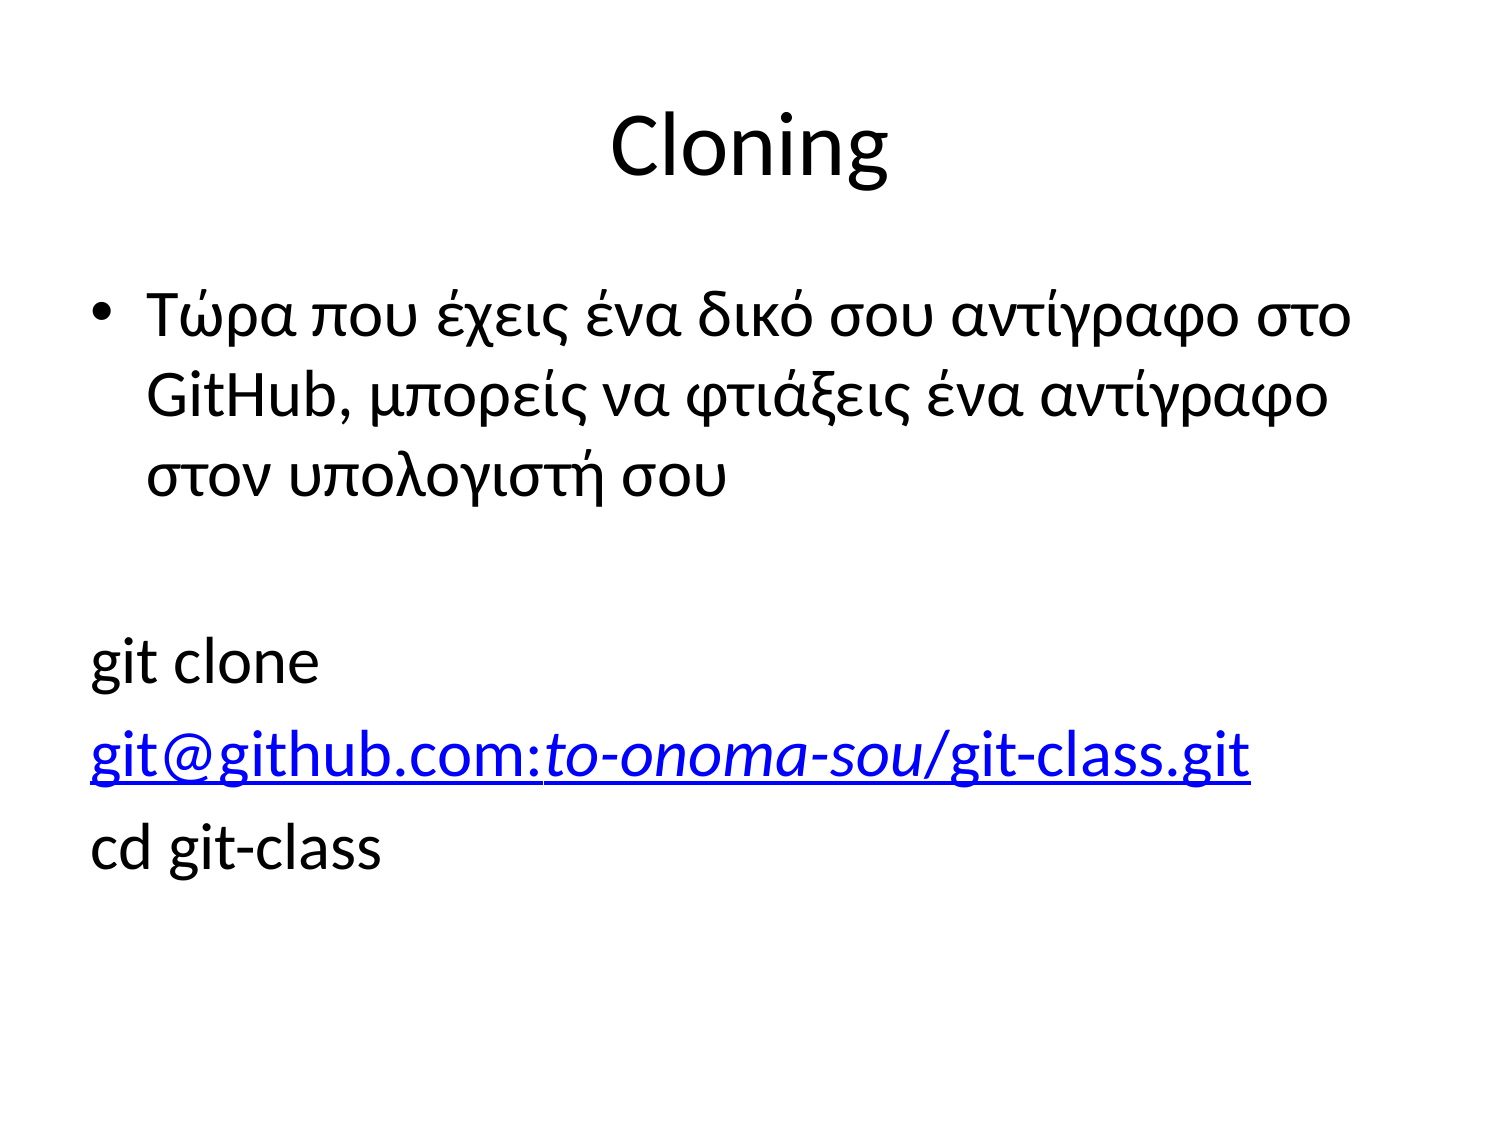

# Cloning
Τώρα που έχεις ένα δικό σου αντίγραφο στο GitHub, μπορείς να φτιάξεις ένα αντίγραφο στον υπολογιστή σου

git clone
git@github.com:to-onoma-sou/git-class.git
cd git-class